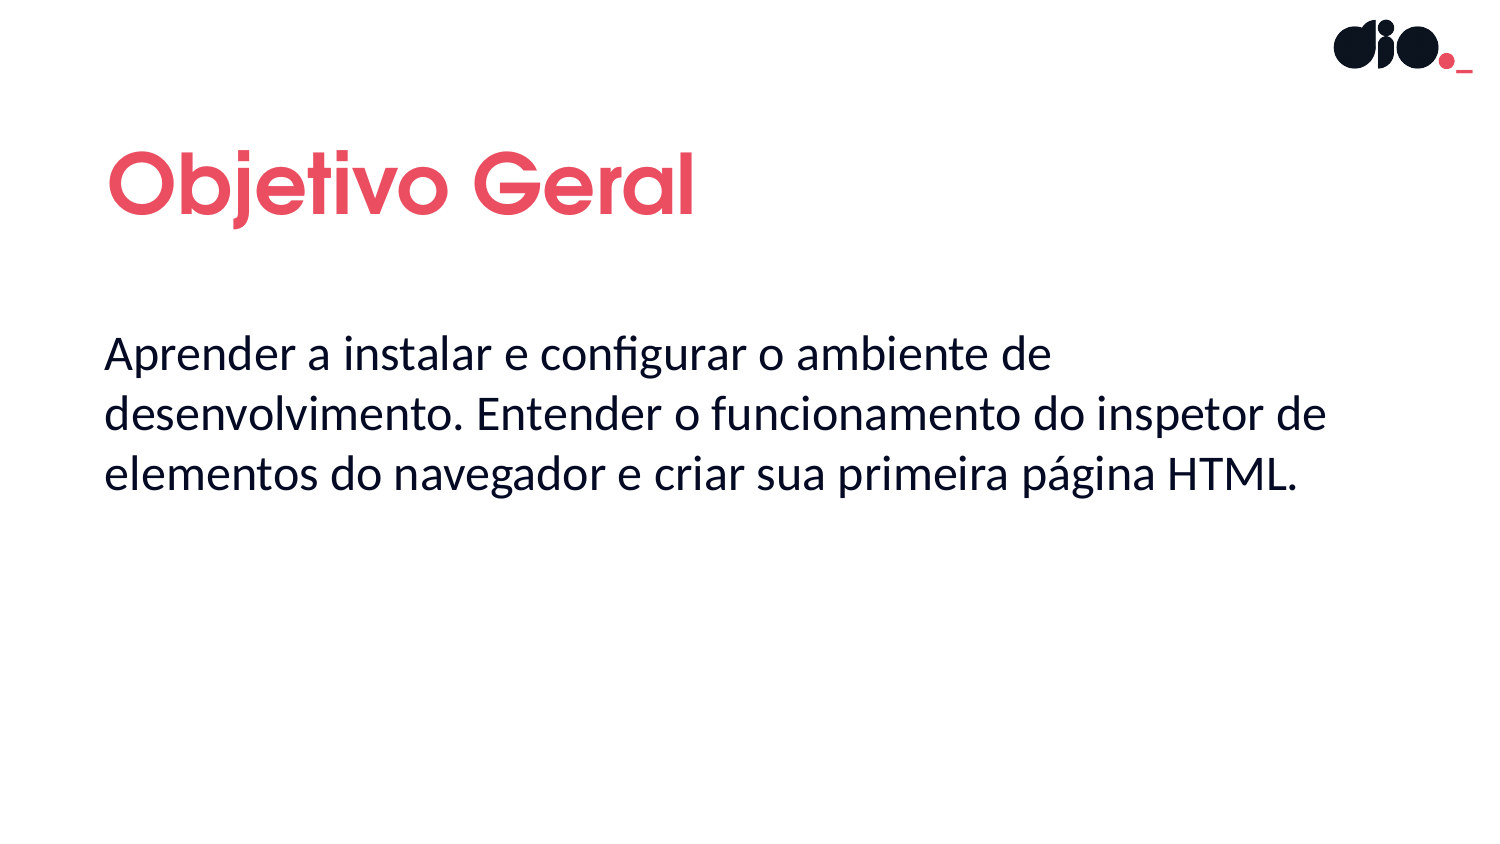

Objetivo Geral
Aprender a instalar e configurar o ambiente de desenvolvimento. Entender o funcionamento do inspetor de elementos do navegador e criar sua primeira página HTML.